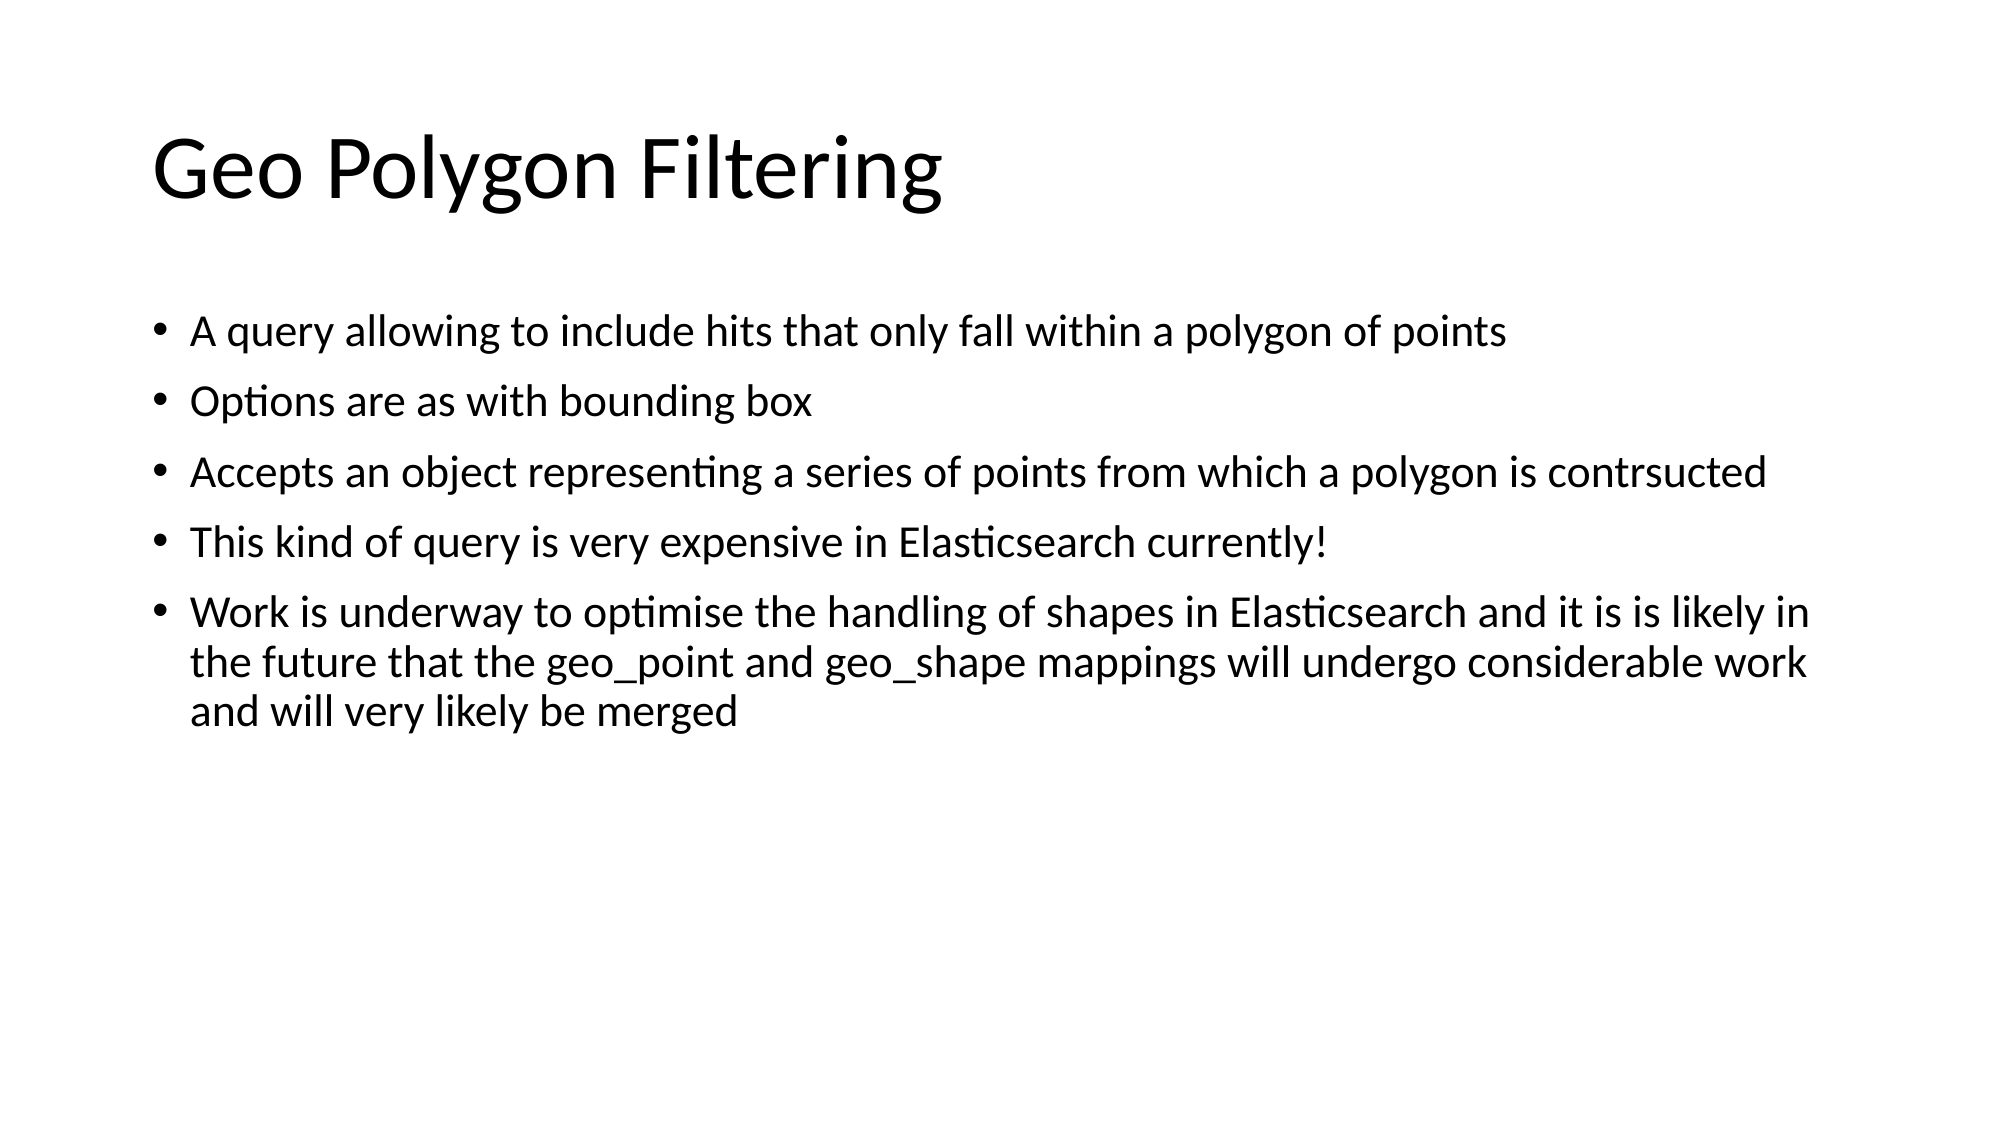

# Geo Polygon Filtering
A query allowing to include hits that only fall within a polygon of points
Options are as with bounding box
Accepts an object representing a series of points from which a polygon is contrsucted
This kind of query is very expensive in Elasticsearch currently!
Work is underway to optimise the handling of shapes in Elasticsearch and it is is likely in the future that the geo_point and geo_shape mappings will undergo considerable work and will very likely be merged